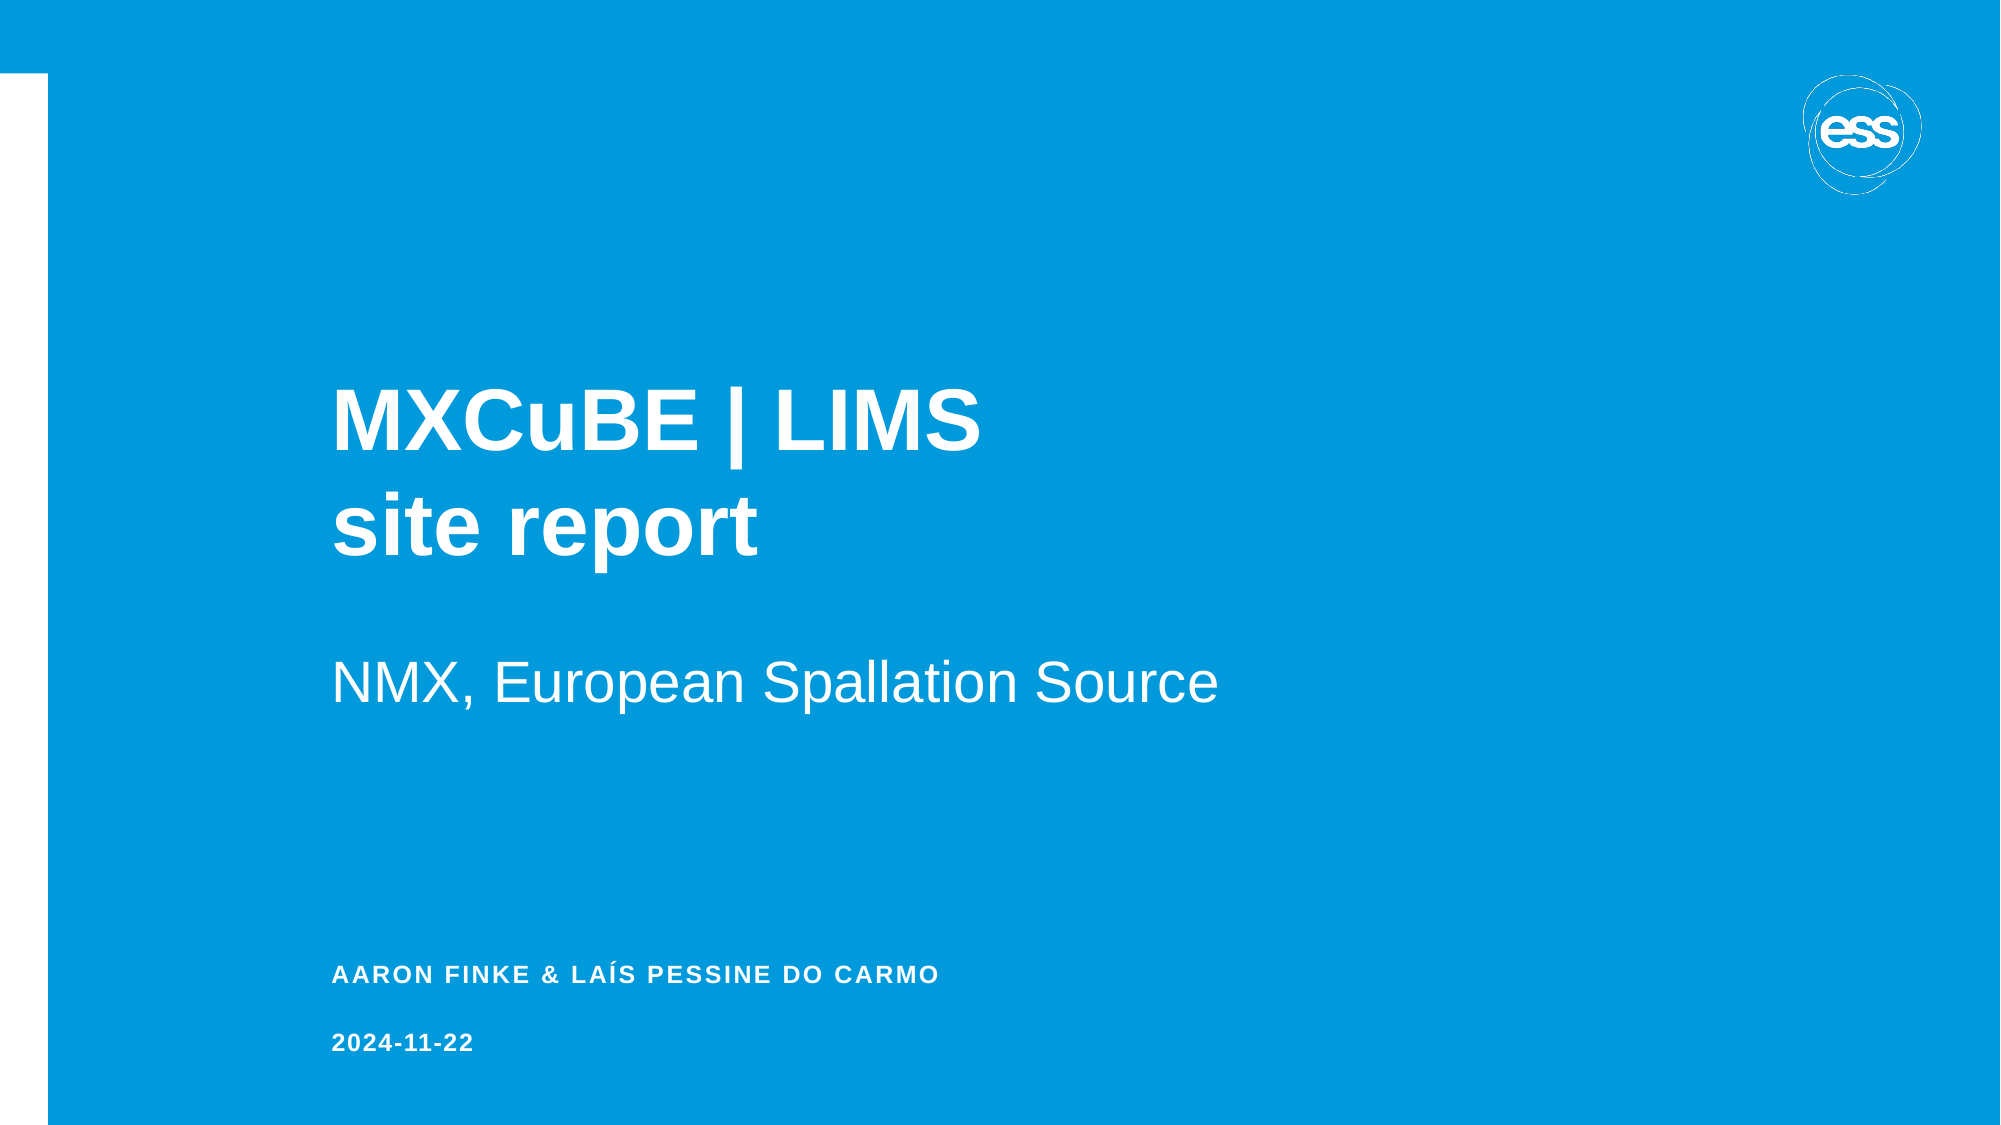

# MXCuBE | LIMS site report
NMX, European Spallation Source
Aaron Finke & Laís Pessine do Carmo
2024-11-22